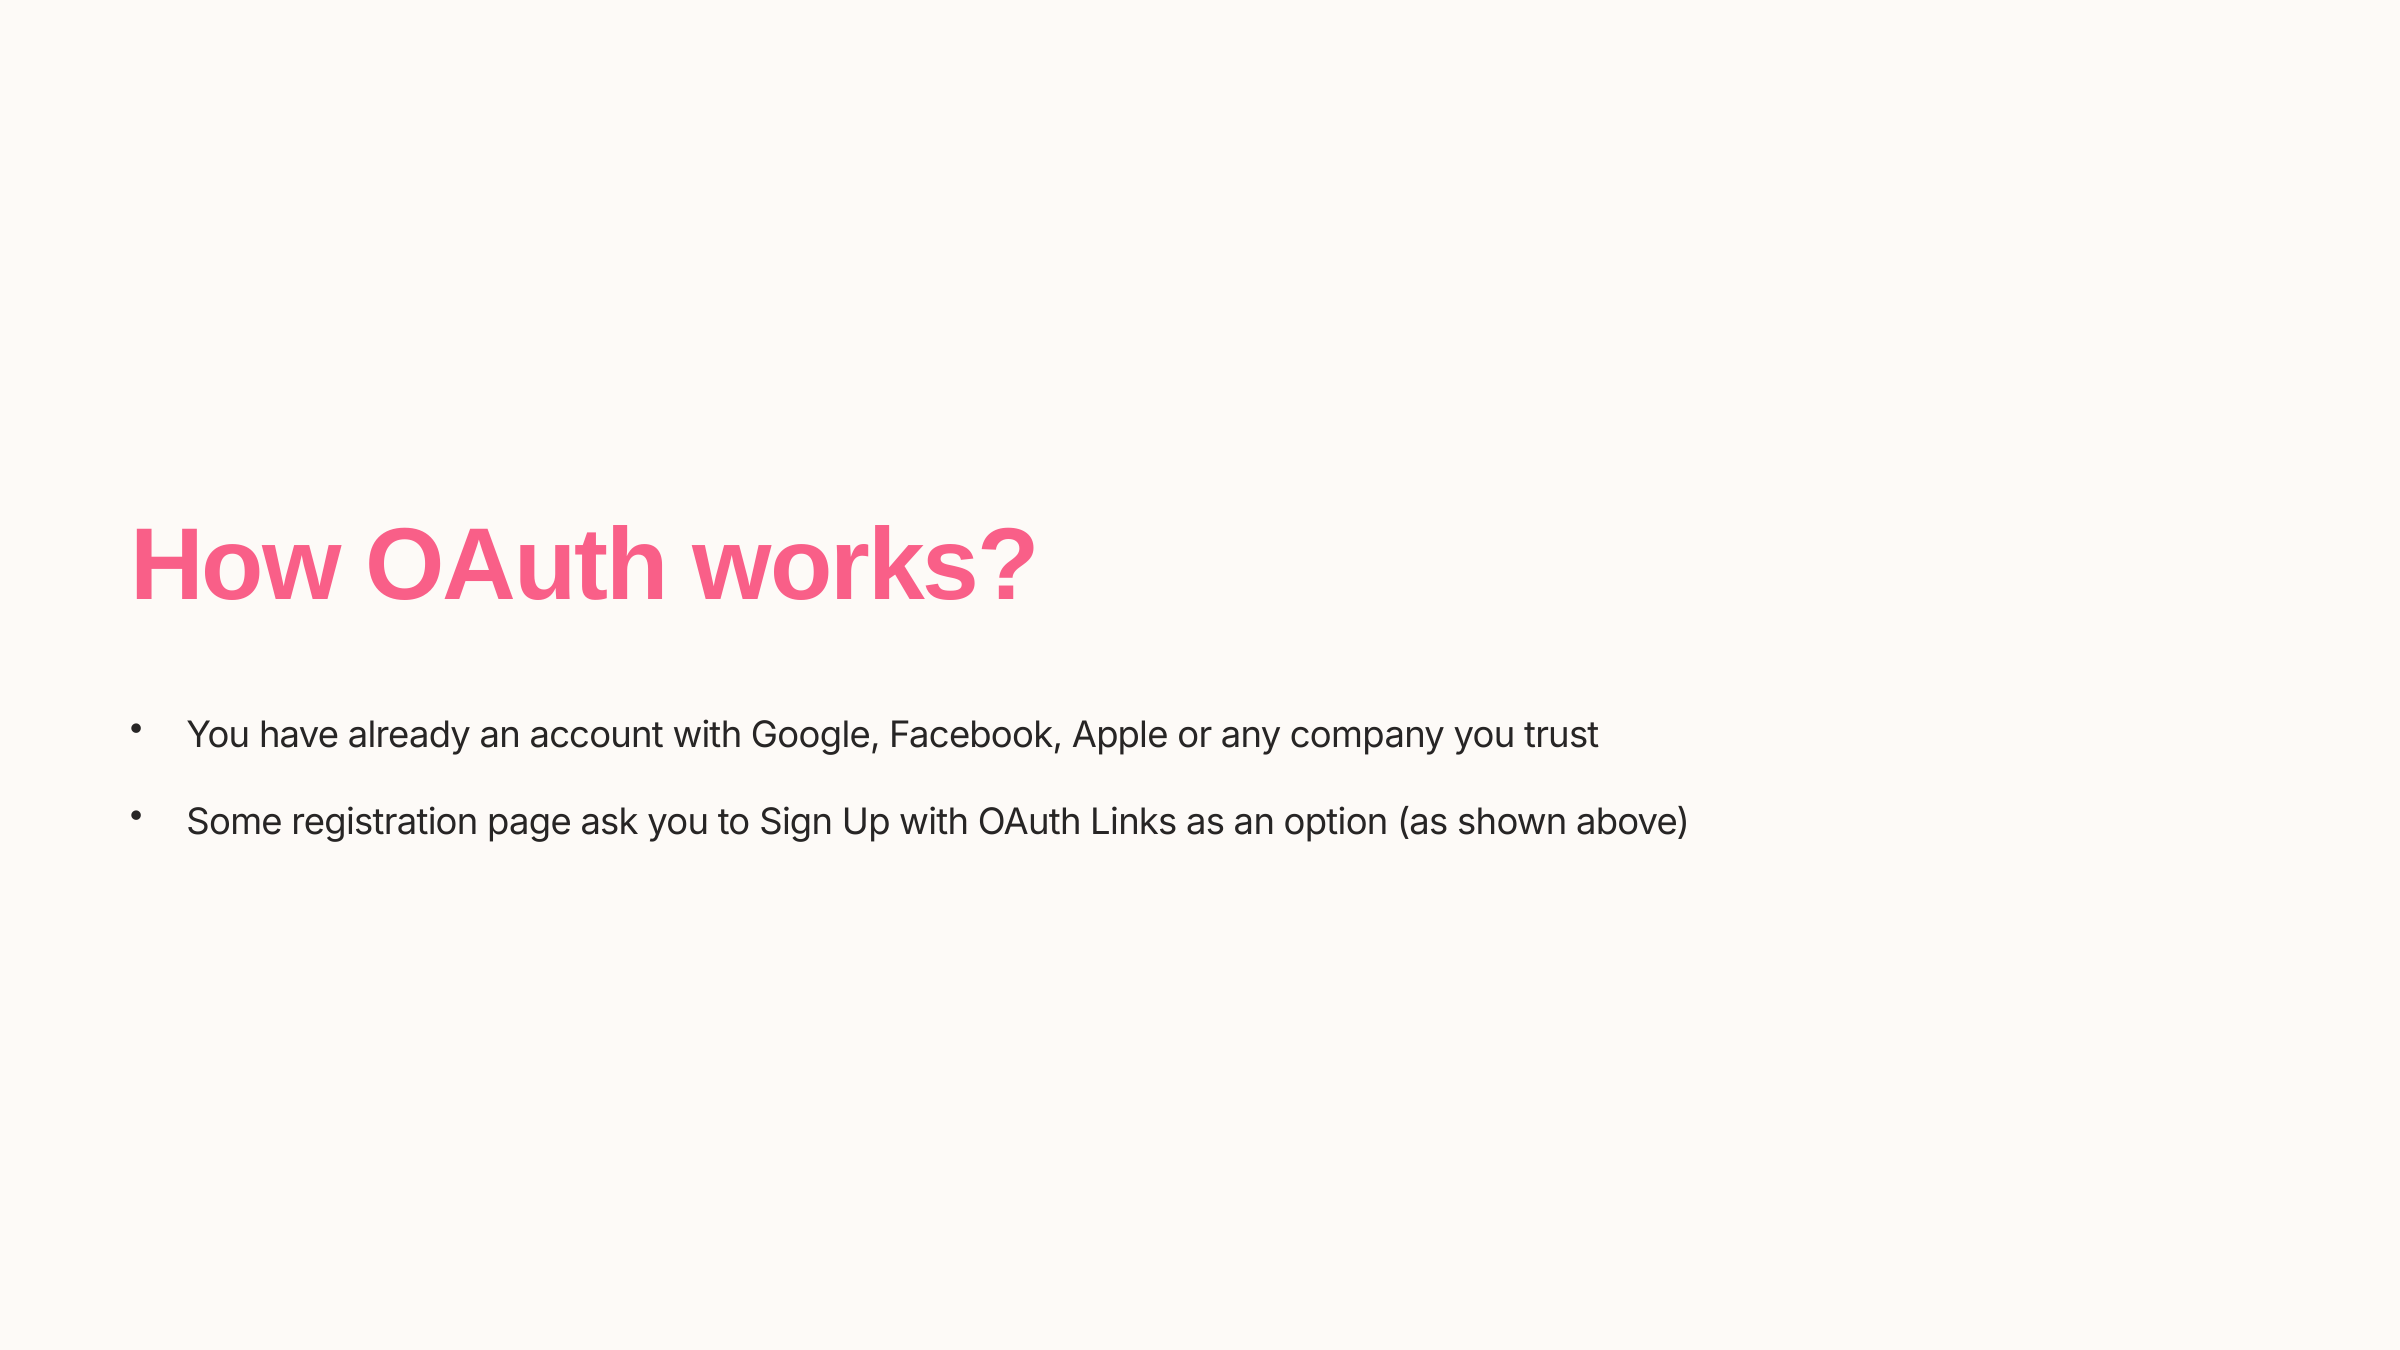

How OAuth works?
You have already an account with Google, Facebook, Apple or any company you trust
Some registration page ask you to Sign Up with OAuth Links as an option (as shown above)